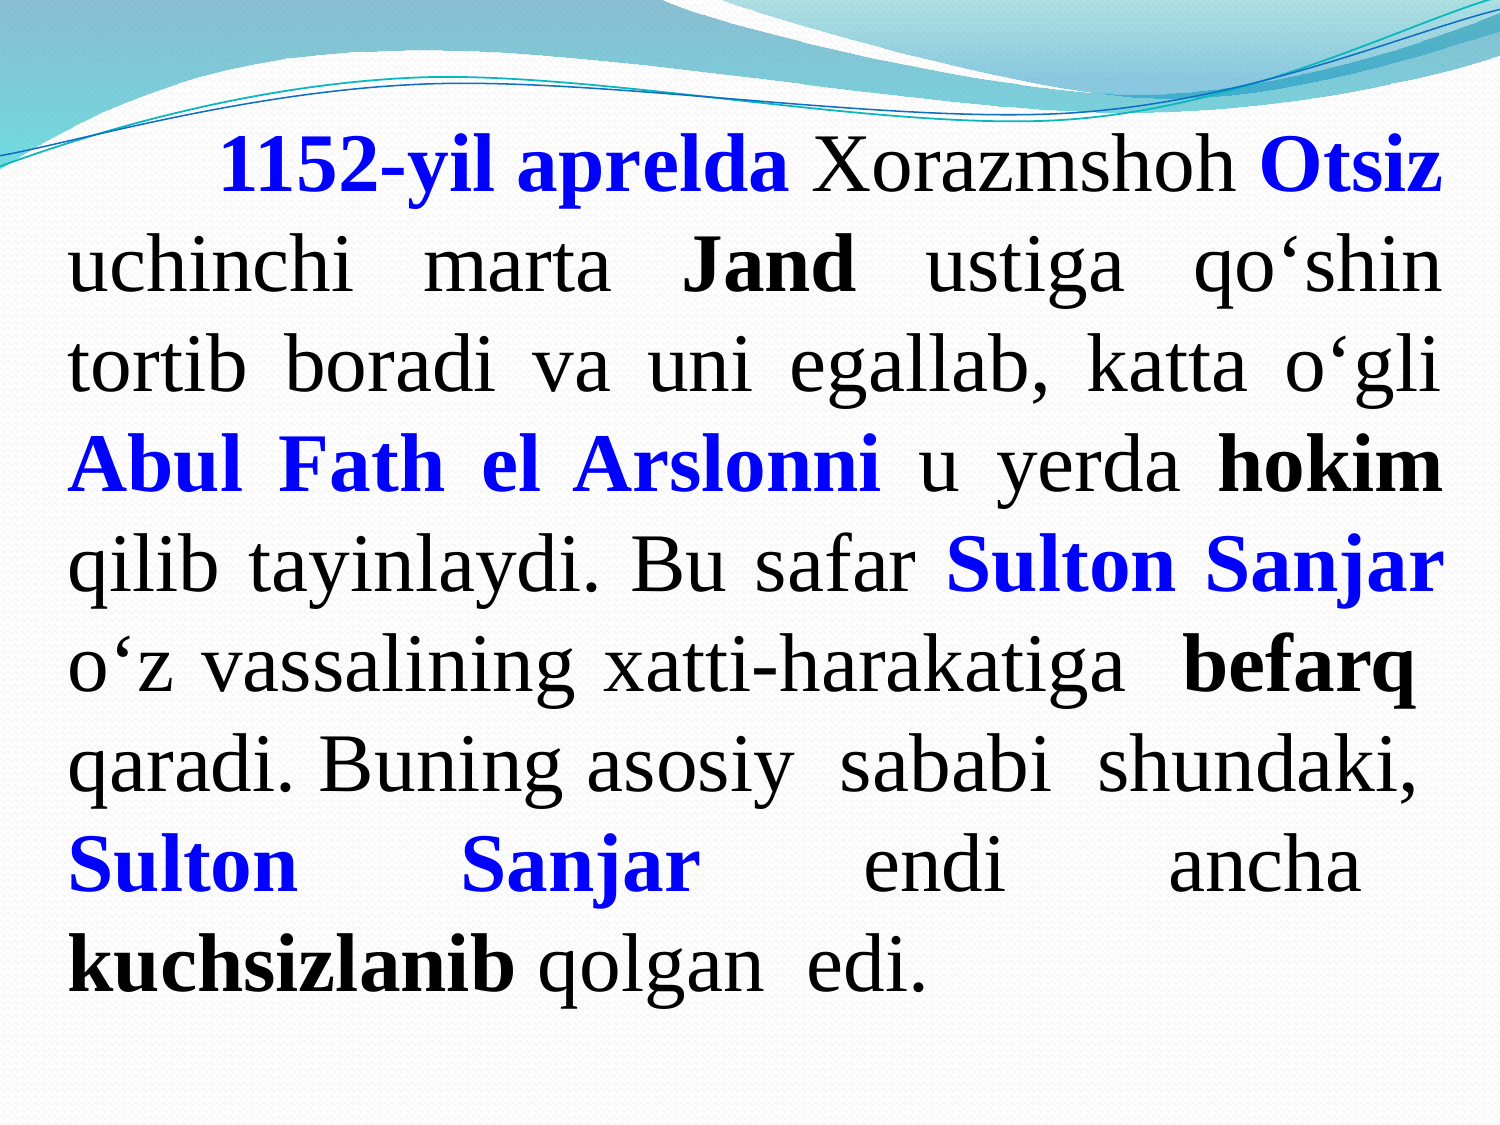

1152-yil aprеlda Xorazmshoh Otsiz uchinchi marta Jand ustiga qo‘shin tortib boradi va uni egallab, katta o‘gli Abul Fath el Arslonni u yеrda hokim qilib tayinlaydi. Bu safar Sulton Sanjar o‘z vassalining xatti-harakatiga  befarq  qaradi. Buning asosiy  sababi  shundaki,  Sulton  Sanjar  endi  ancha  kuchsizlanib qolgan  edi.